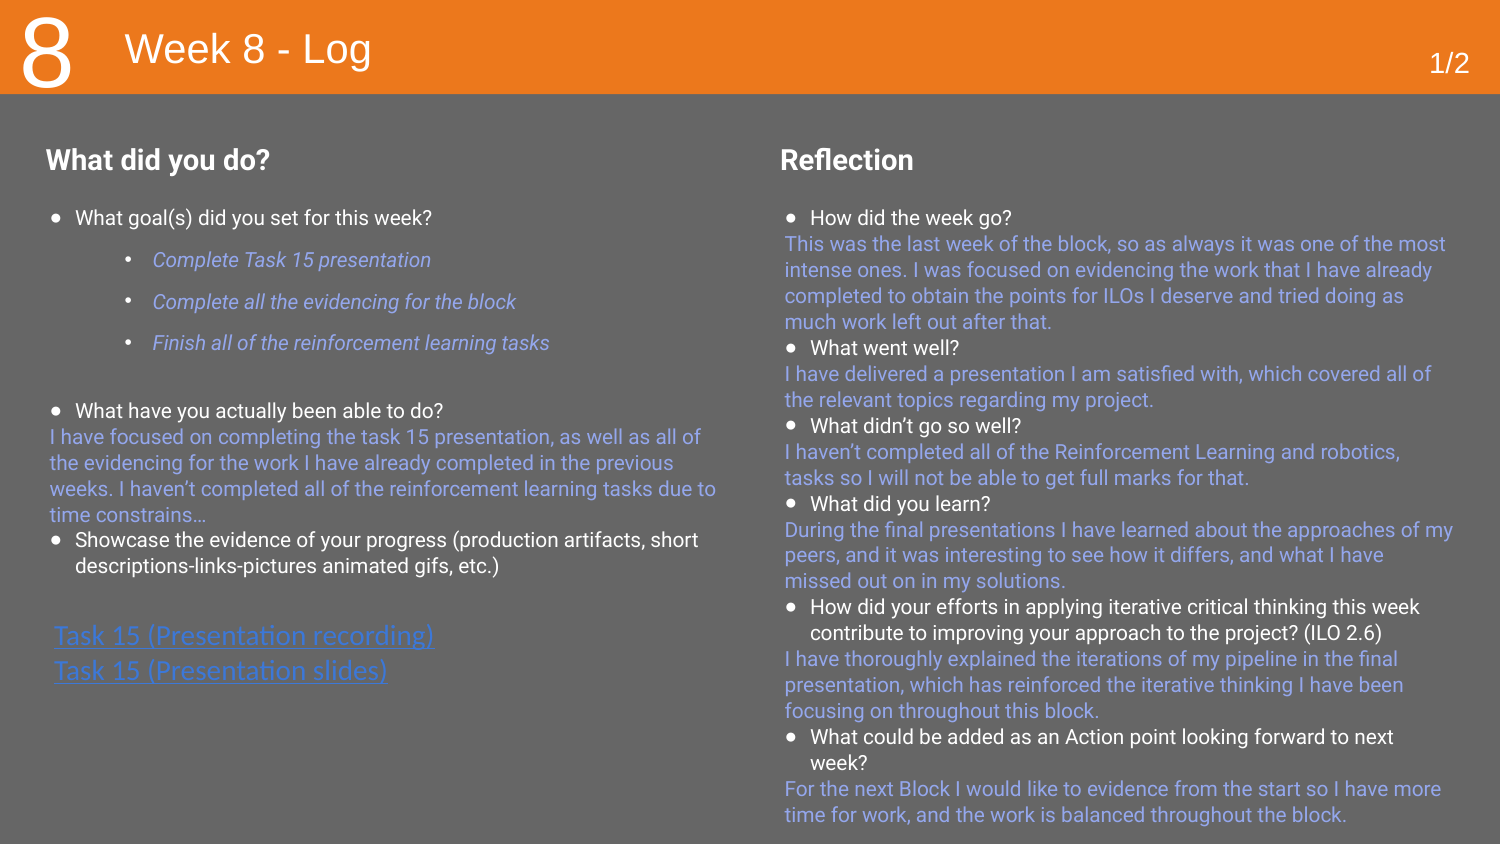

8
# Week 8 - Log
1/2

What did you do?
Reflection
What goal(s) did you set for this week?
Complete Task 15 presentation
Complete all the evidencing for the block
Finish all of the reinforcement learning tasks

What have you actually been able to do?
I have focused on completing the task 15 presentation, as well as all of the evidencing for the work I have already completed in the previous weeks. I haven’t completed all of the reinforcement learning tasks due to time constrains…
Showcase the evidence of your progress (production artifacts, short descriptions-links-pictures animated gifs, etc.)
How did the week go?
This was the last week of the block, so as always it was one of the most intense ones. I was focused on evidencing the work that I have already completed to obtain the points for ILOs I deserve and tried doing as much work left out after that.
What went well?
I have delivered a presentation I am satisfied with, which covered all of the relevant topics regarding my project.
What didn’t go so well?
I haven’t completed all of the Reinforcement Learning and robotics, tasks so I will not be able to get full marks for that.
What did you learn?
During the final presentations I have learned about the approaches of my peers, and it was interesting to see how it differs, and what I have missed out on in my solutions.
How did your efforts in applying iterative critical thinking this week contribute to improving your approach to the project? (ILO 2.6)
I have thoroughly explained the iterations of my pipeline in the final presentation, which has reinforced the iterative thinking I have been focusing on throughout this block.
What could be added as an Action point looking forward to next week?
For the next Block I would like to evidence from the start so I have more time for work, and the work is balanced throughout the block.
Task 15 (Presentation recording)
Task 15 (Presentation slides)